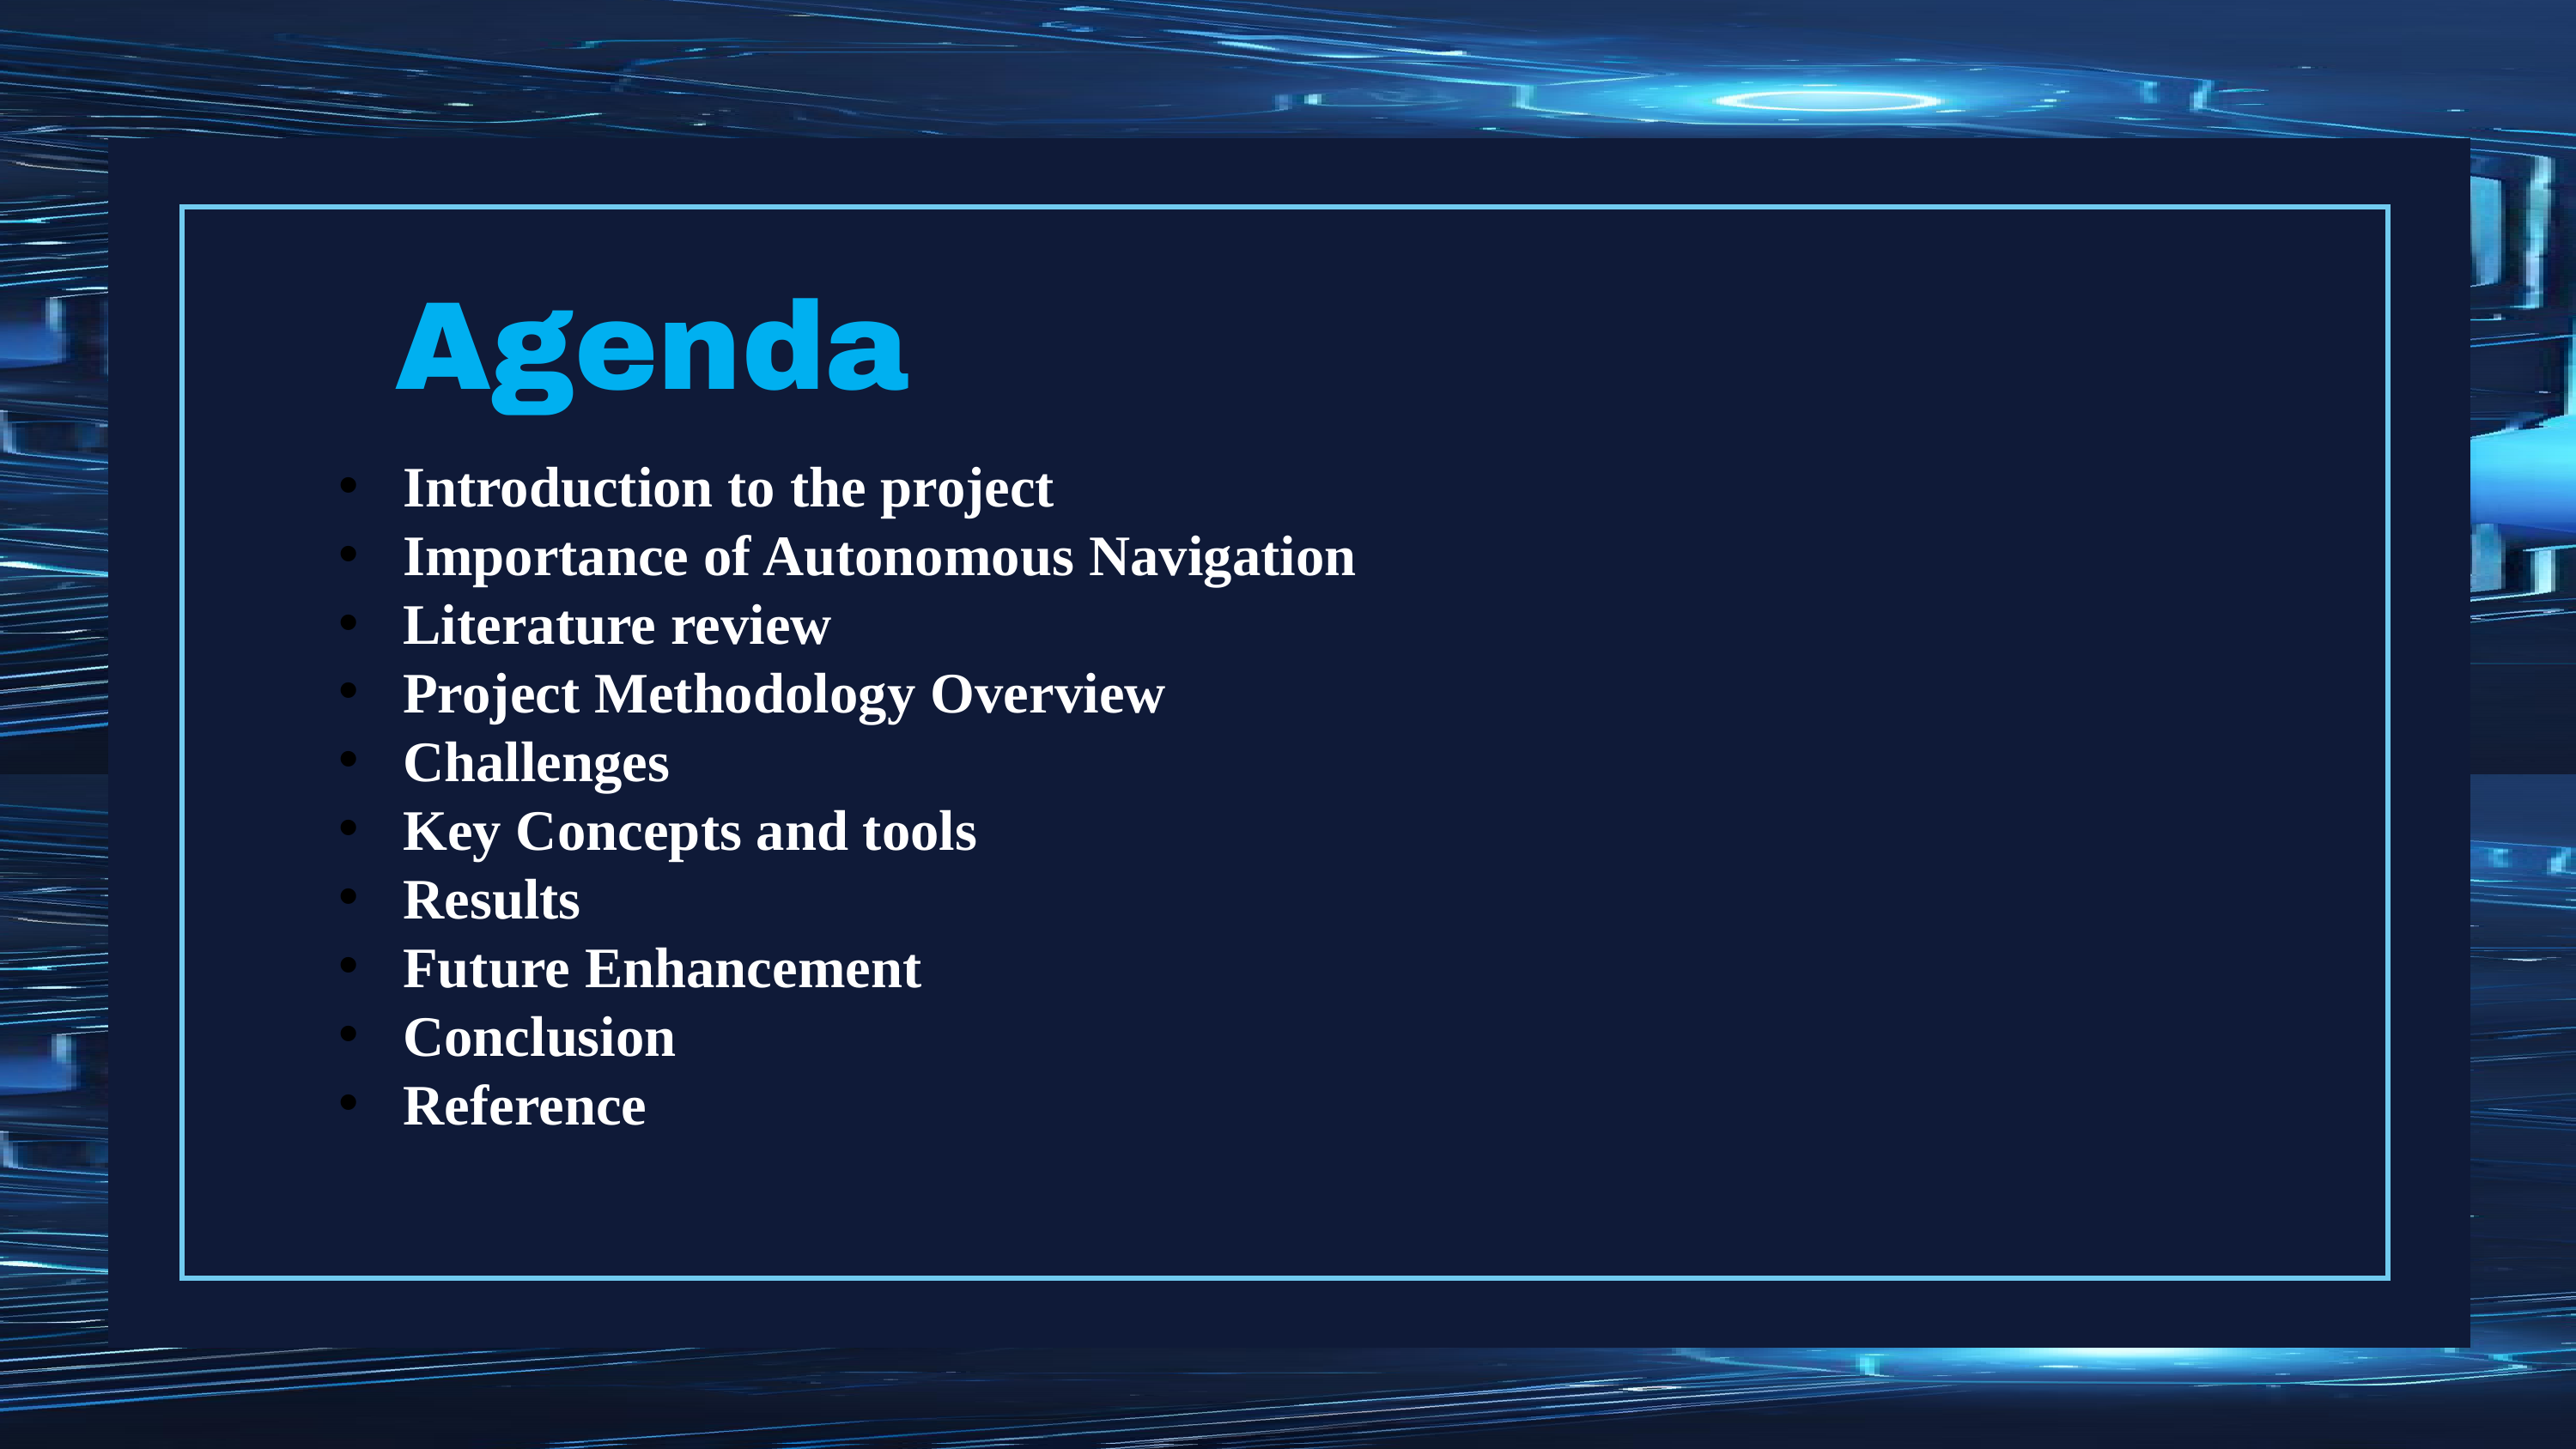

Agenda
Introduction to the project
Importance of Autonomous Navigation
Literature review
Project Methodology Overview
Challenges
Key Concepts and tools
Results
Future Enhancement
Conclusion
Reference